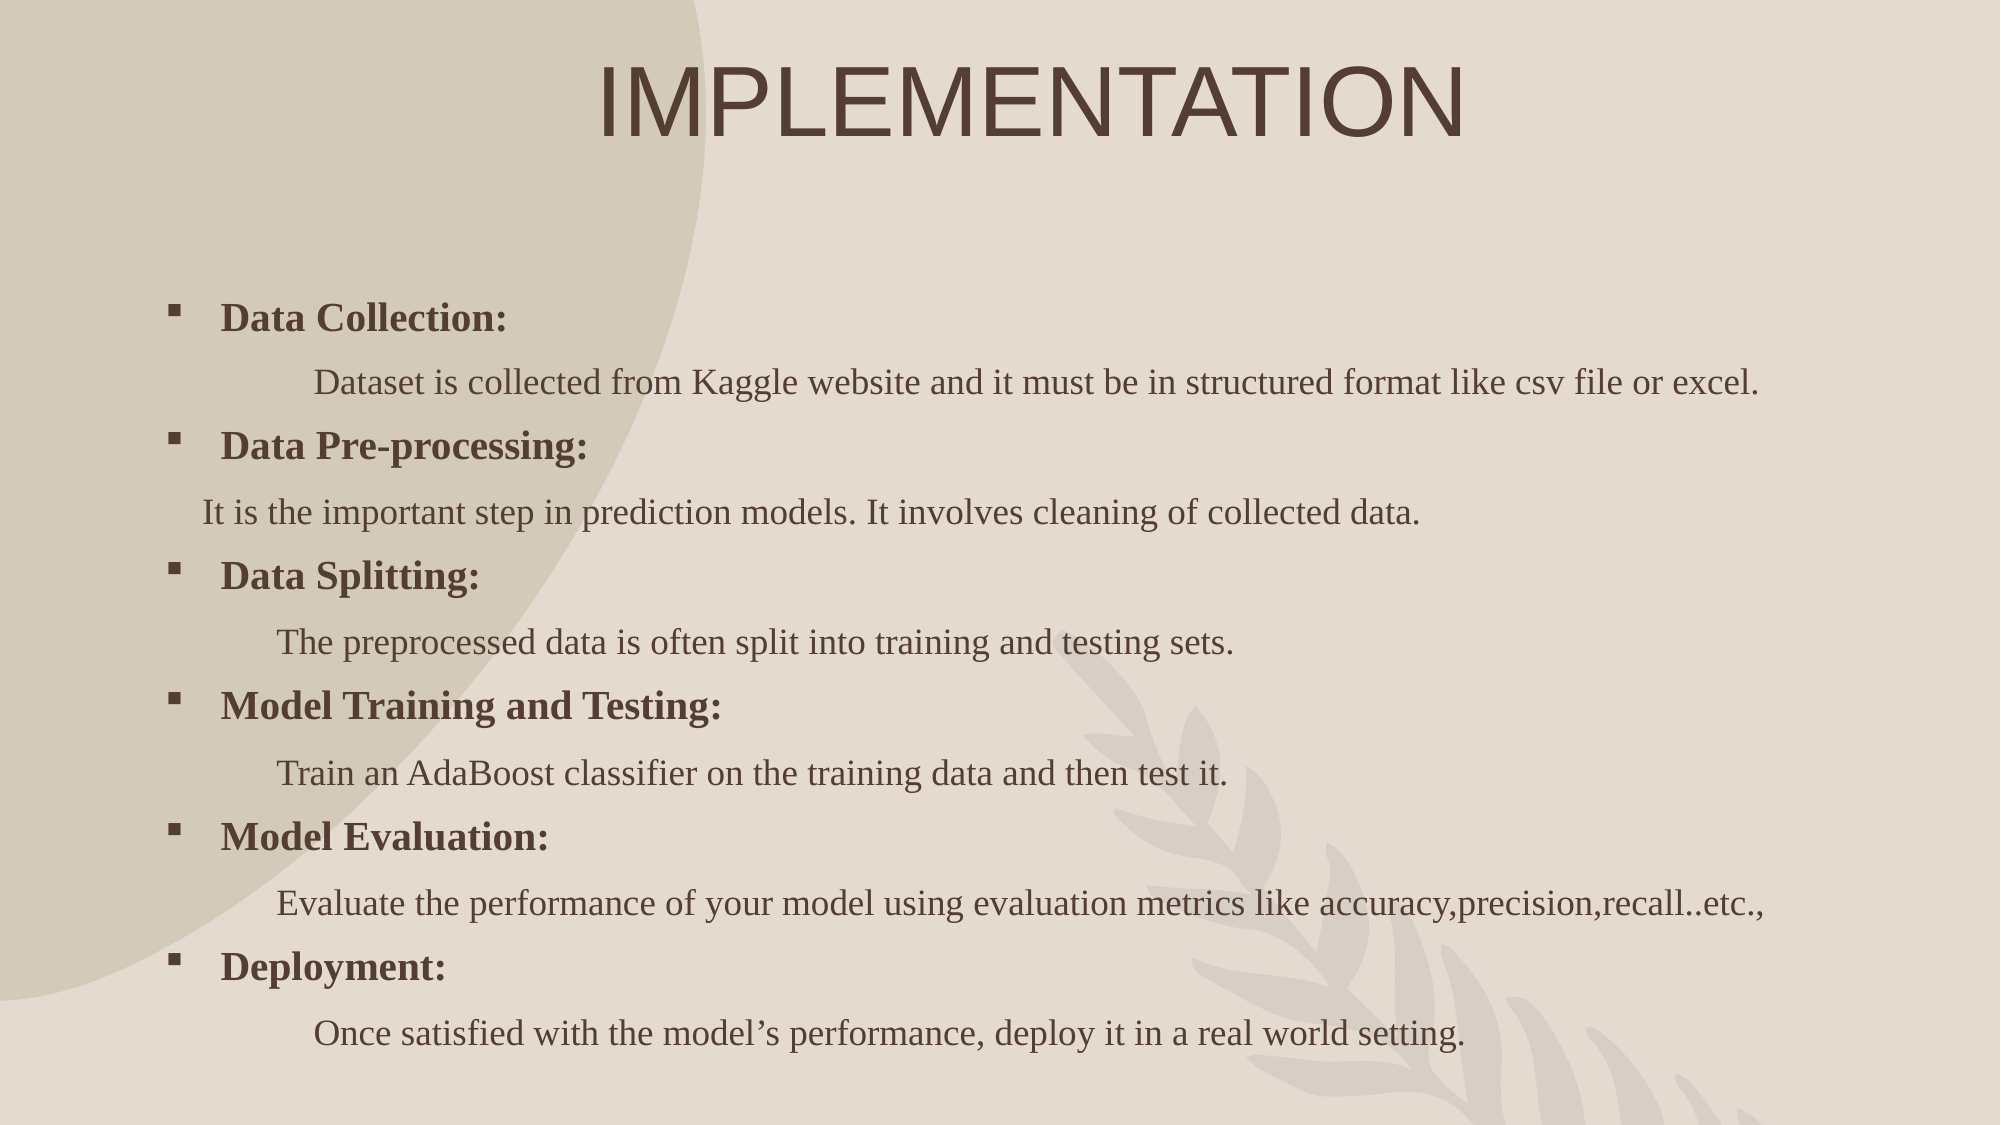

# IMPLEMENTATION
Data Collection:
	Dataset is collected from Kaggle website and it must be in structured format like csv file or excel.
Data Pre-processing:
	It is the important step in prediction models. It involves cleaning of collected data.
Data Splitting:
	The preprocessed data is often split into training and testing sets.
Model Training and Testing:
	Train an AdaBoost classifier on the training data and then test it.
Model Evaluation:
	Evaluate the performance of your model using evaluation metrics like accuracy,precision,recall..etc.,
Deployment:
	Once satisfied with the model’s performance, deploy it in a real world setting.